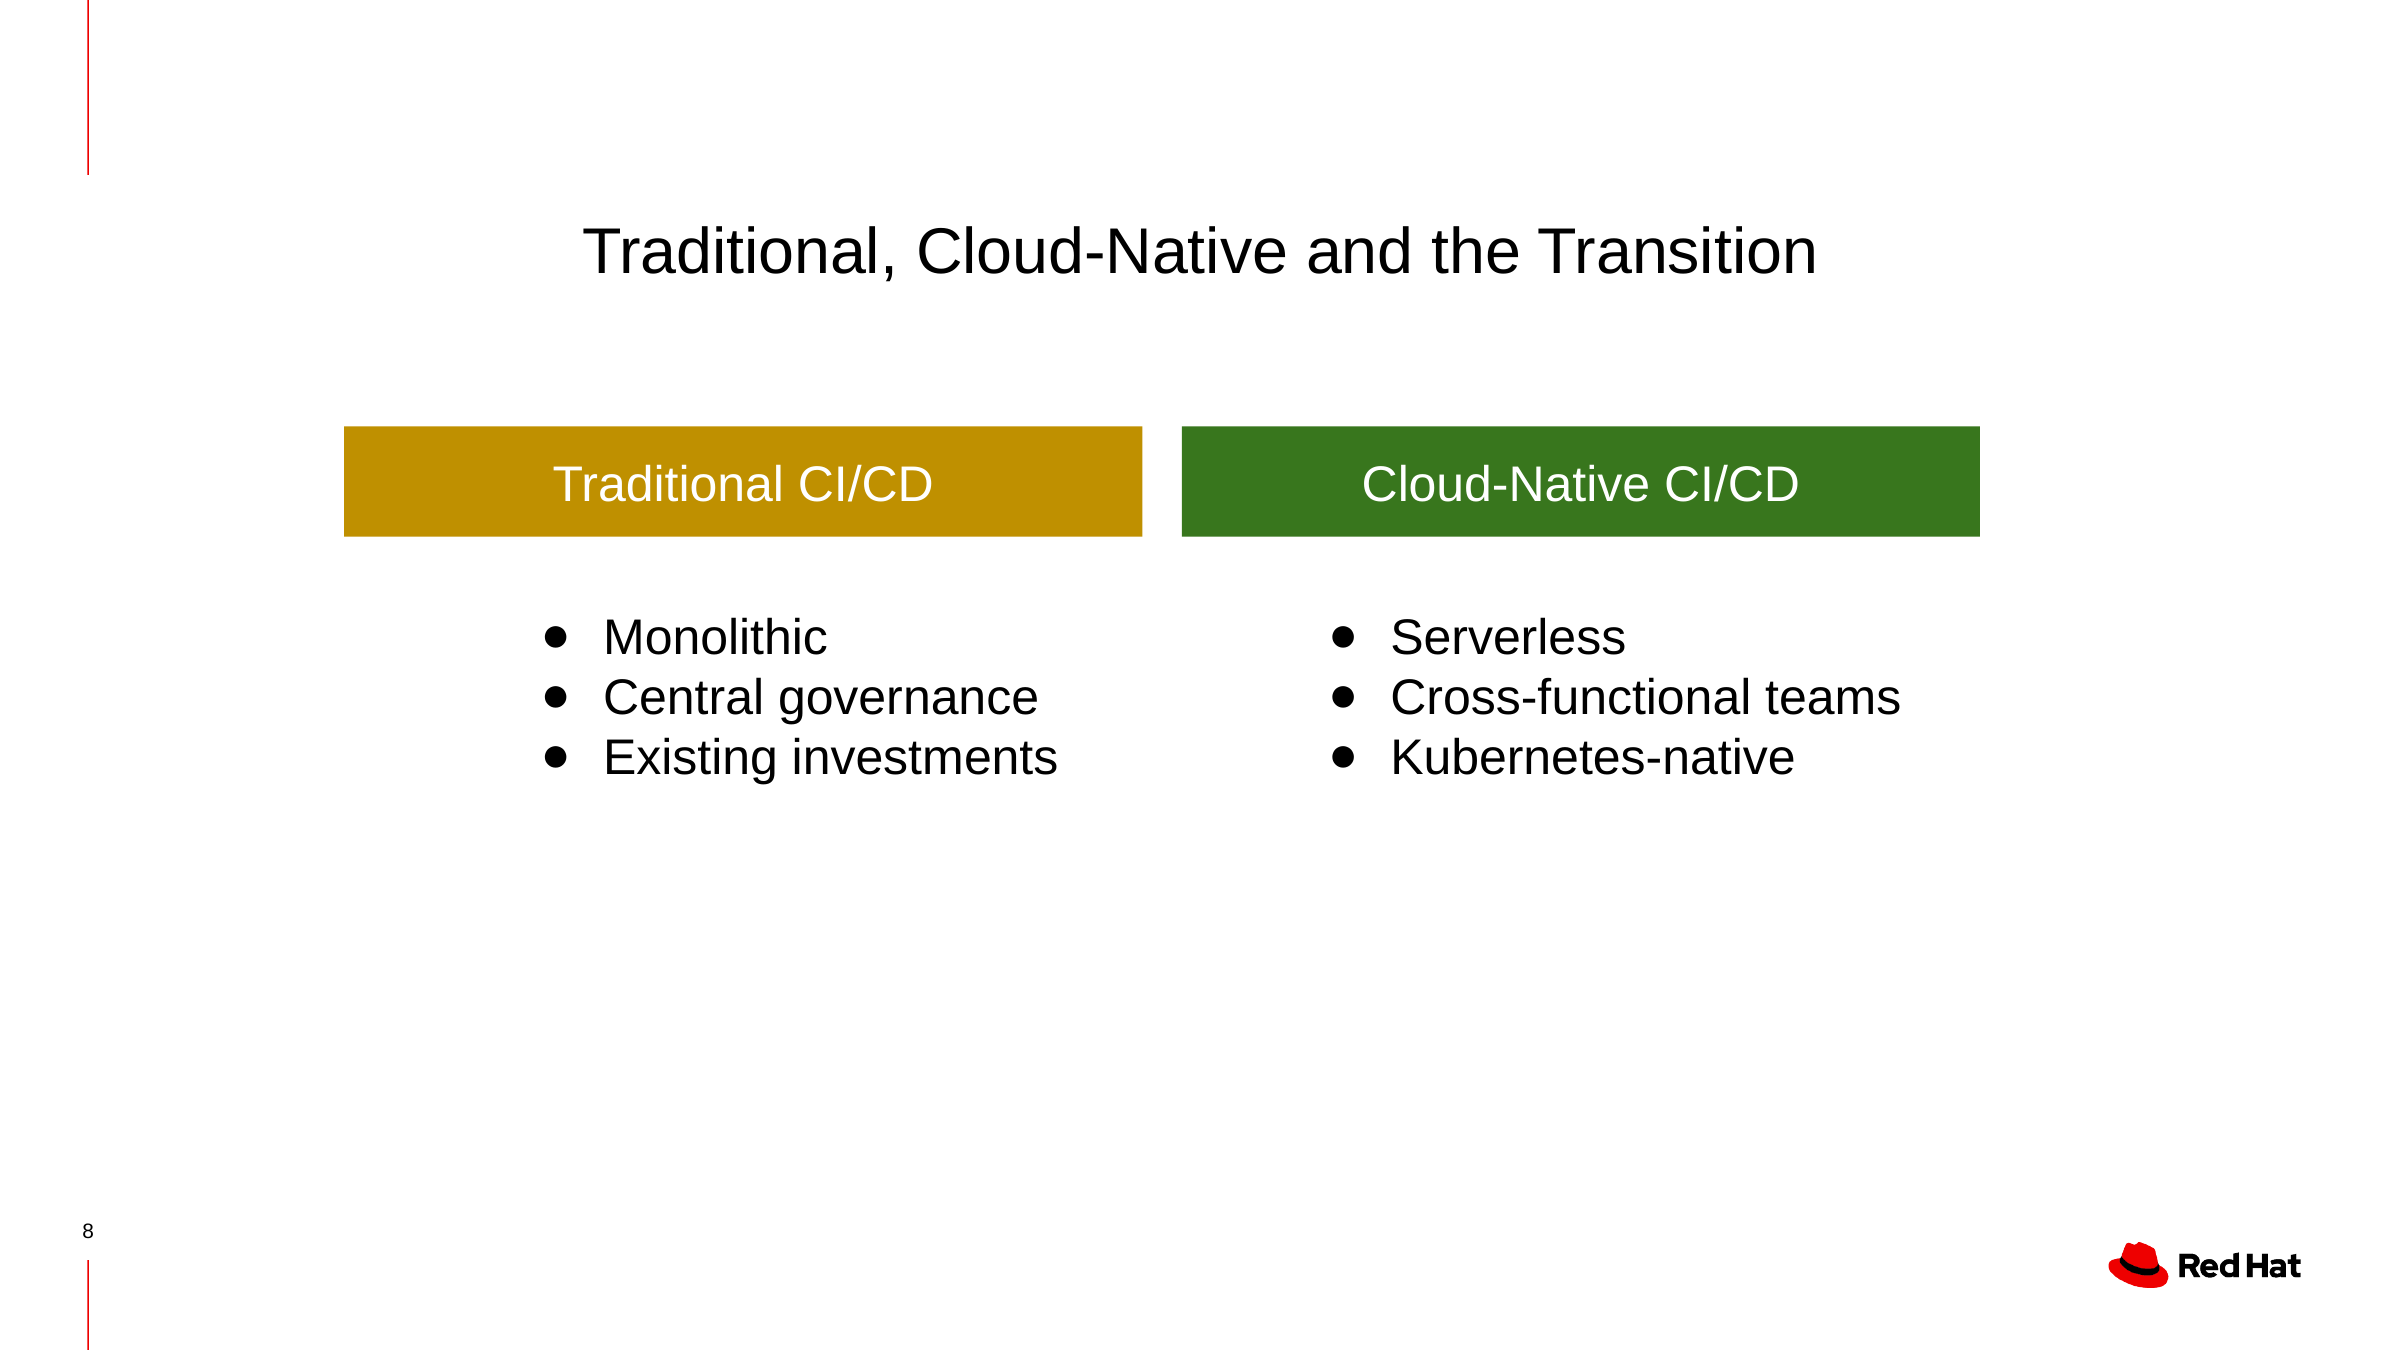

# Traditional, Cloud-Native and the Transition
Traditional CI/CD
Cloud-Native CI/CD
Monolithic
Central governance
Existing investments
Serverless
Cross-functional teams
Kubernetes-native
8